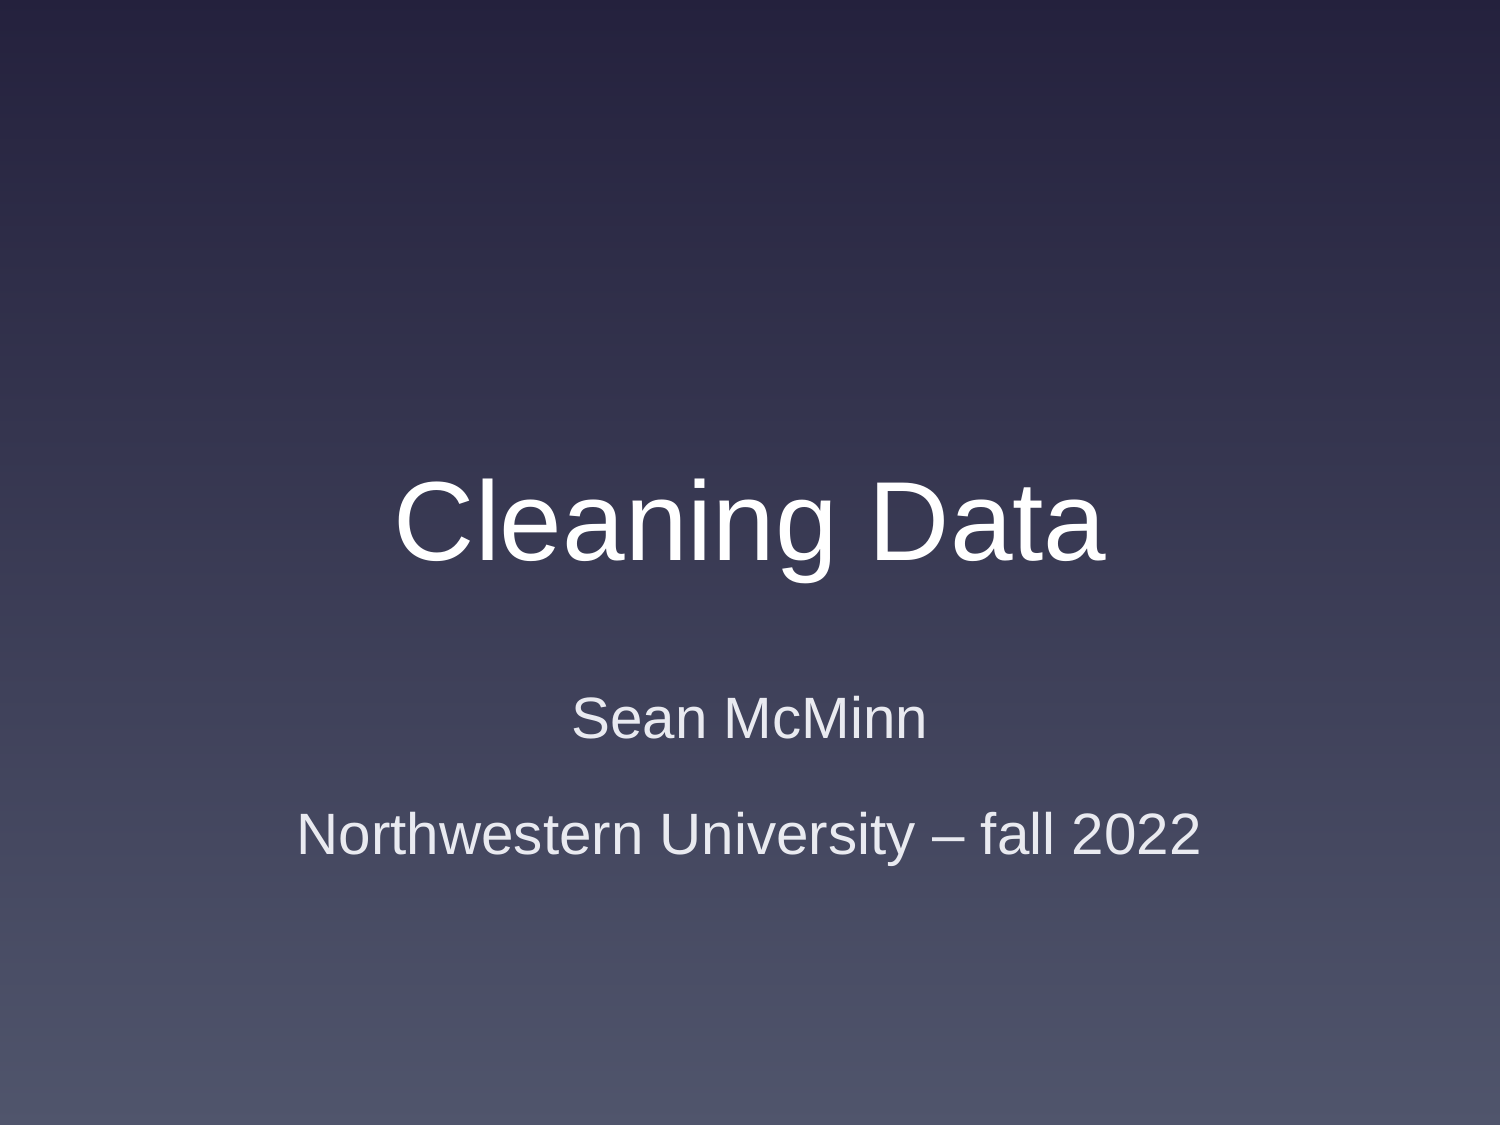

# Cleaning Data
Sean McMinn
Northwestern University – fall 2022